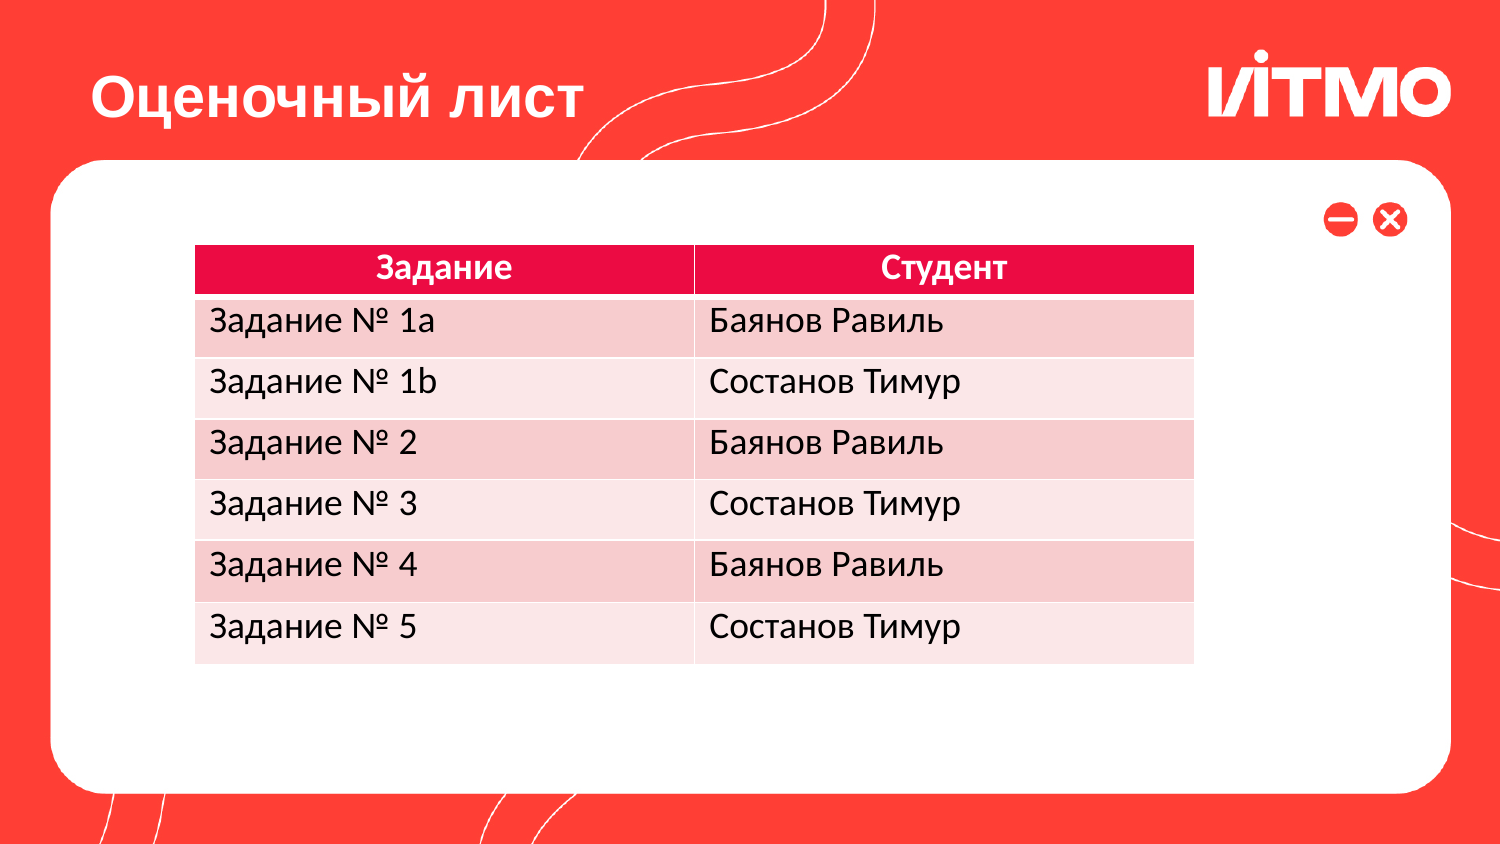

# Оценочный лист
| Задание | Студент |
| --- | --- |
| Задание № 1a | Баянов Равиль |
| Задание № 1b | Состанов Тимур |
| Задание № 2 | Баянов Равиль |
| Задание № 3 | Состанов Тимур |
| Задание № 4 | Баянов Равиль |
| Задание № 5 | Состанов Тимур |